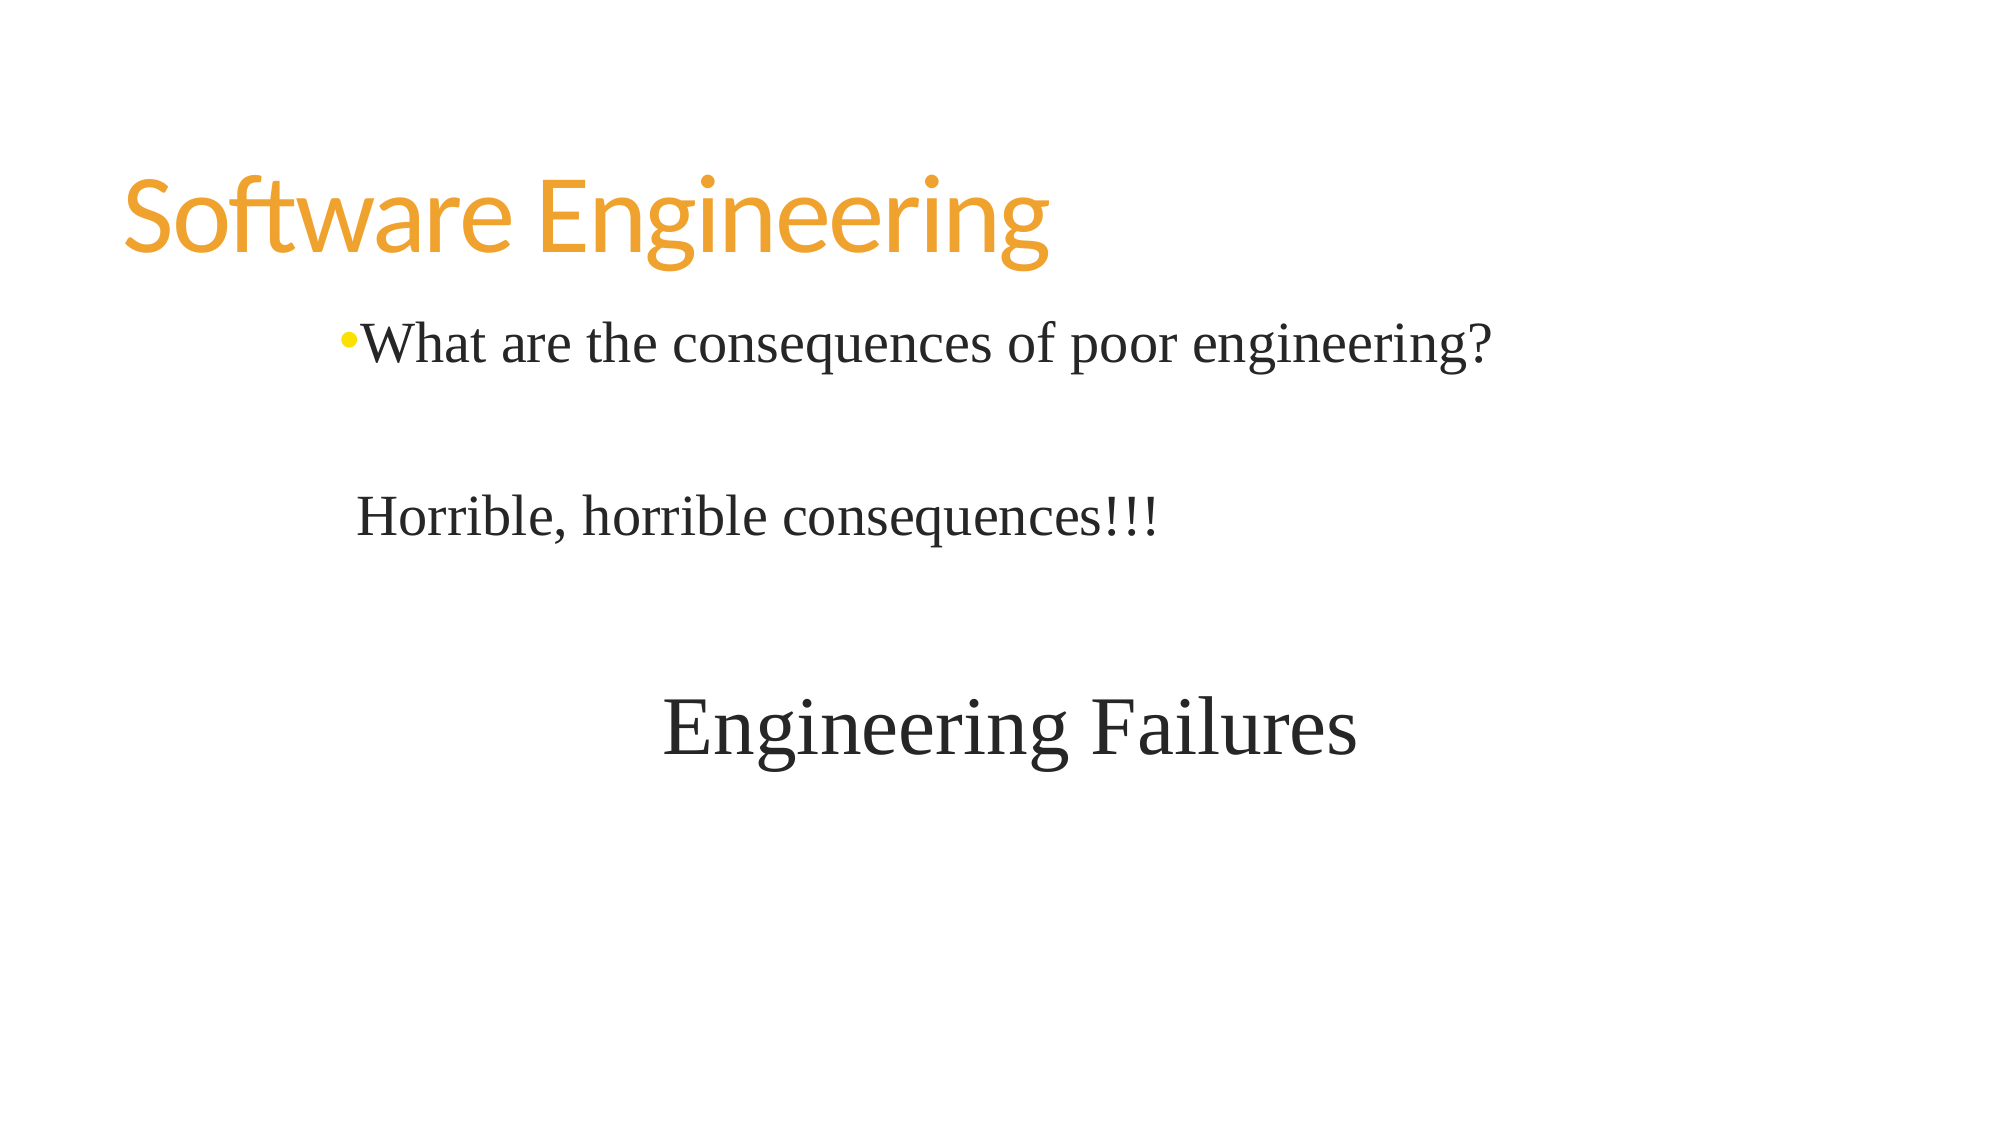

Software Engineering
What are the consequences of poor engineering?

Horrible, horrible consequences!!!

Engineering Failures